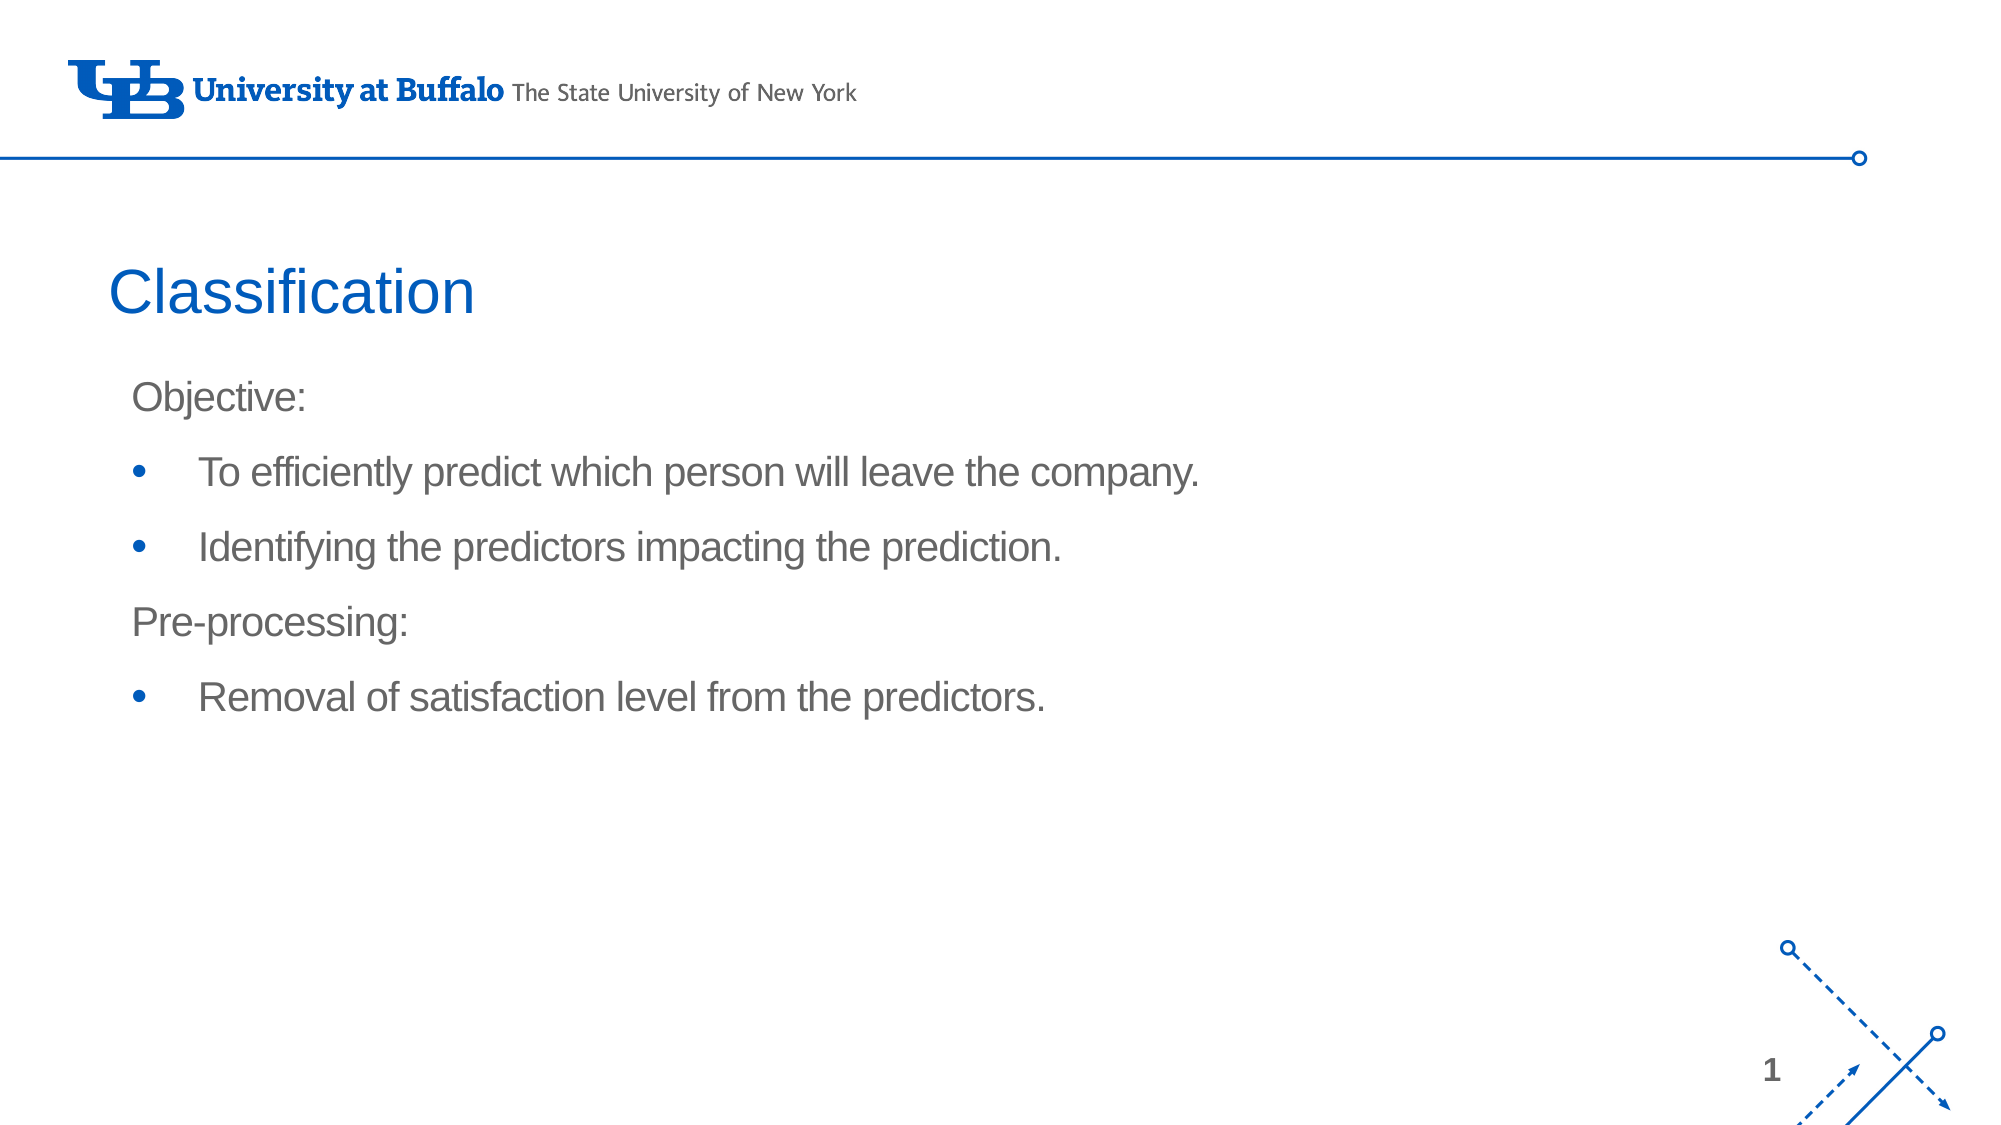

# Classification
Objective:
To efficiently predict which person will leave the company.
Identifying the predictors impacting the prediction.
Pre-processing:
Removal of satisfaction level from the predictors.